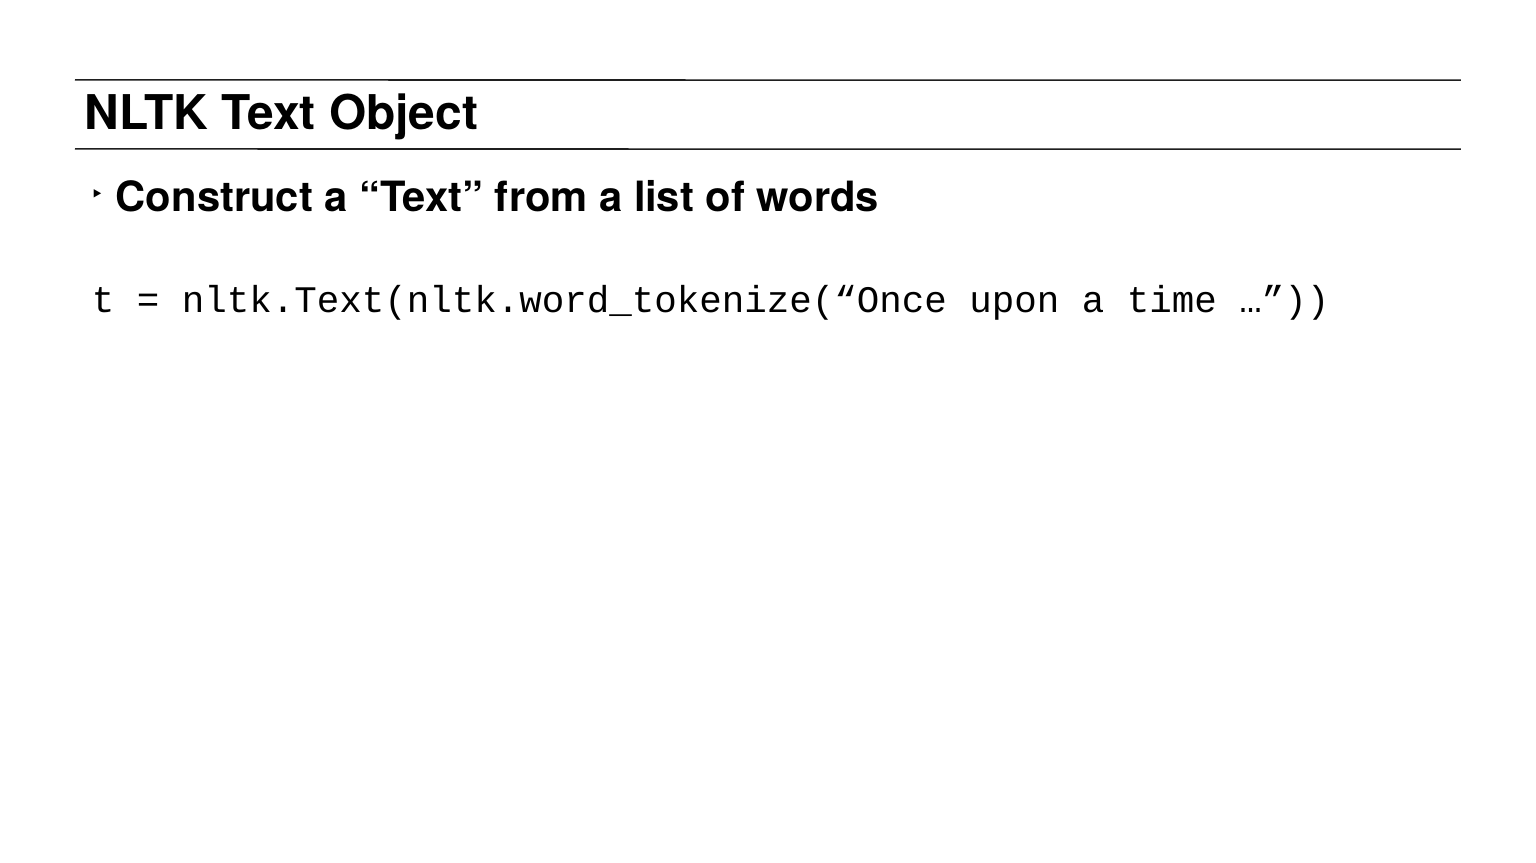

# NLTK Text Object
Construct a “Text” from a list of words

t = nltk.Text(nltk.word_tokenize(“Once upon a time …”))